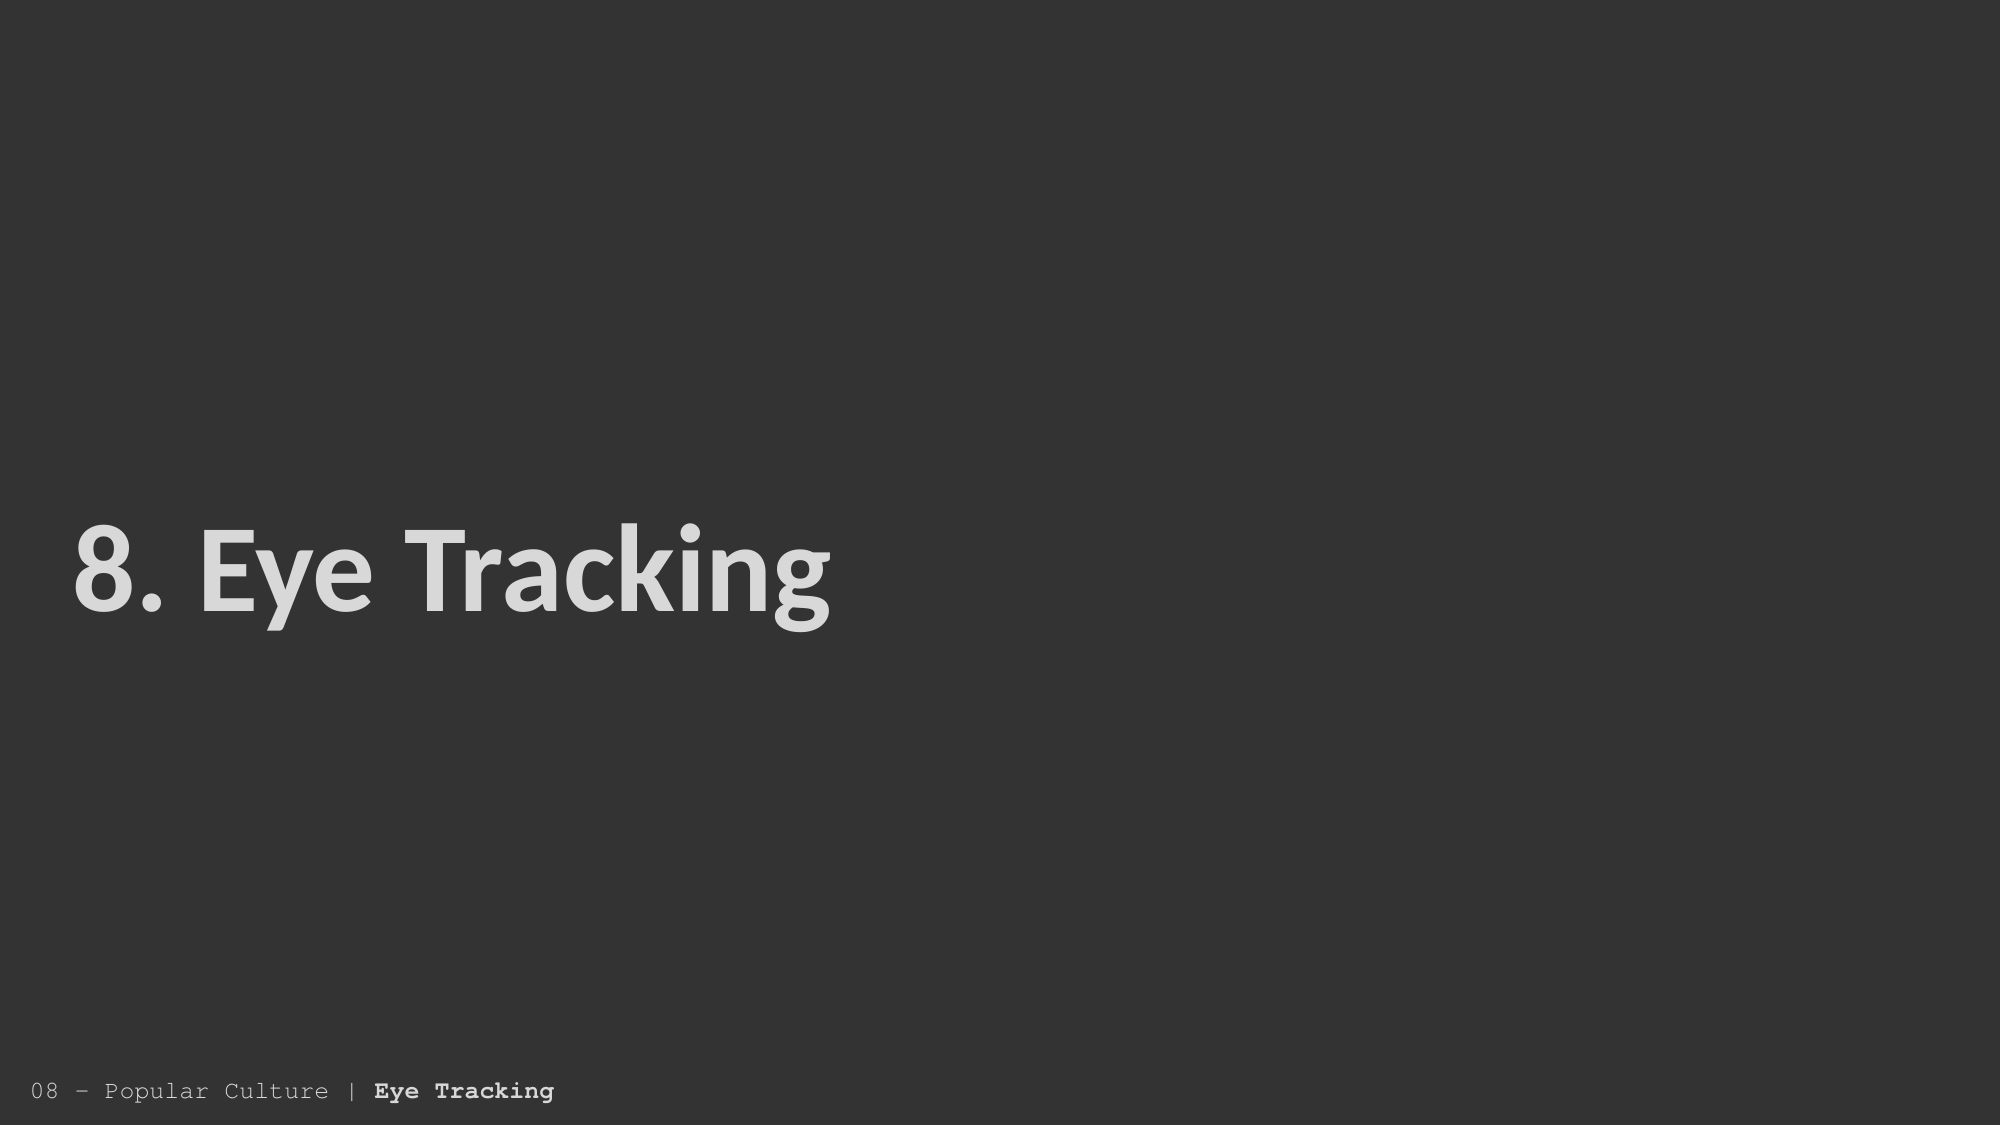

8. Eye Tracking
08 – Popular Culture | Eye Tracking